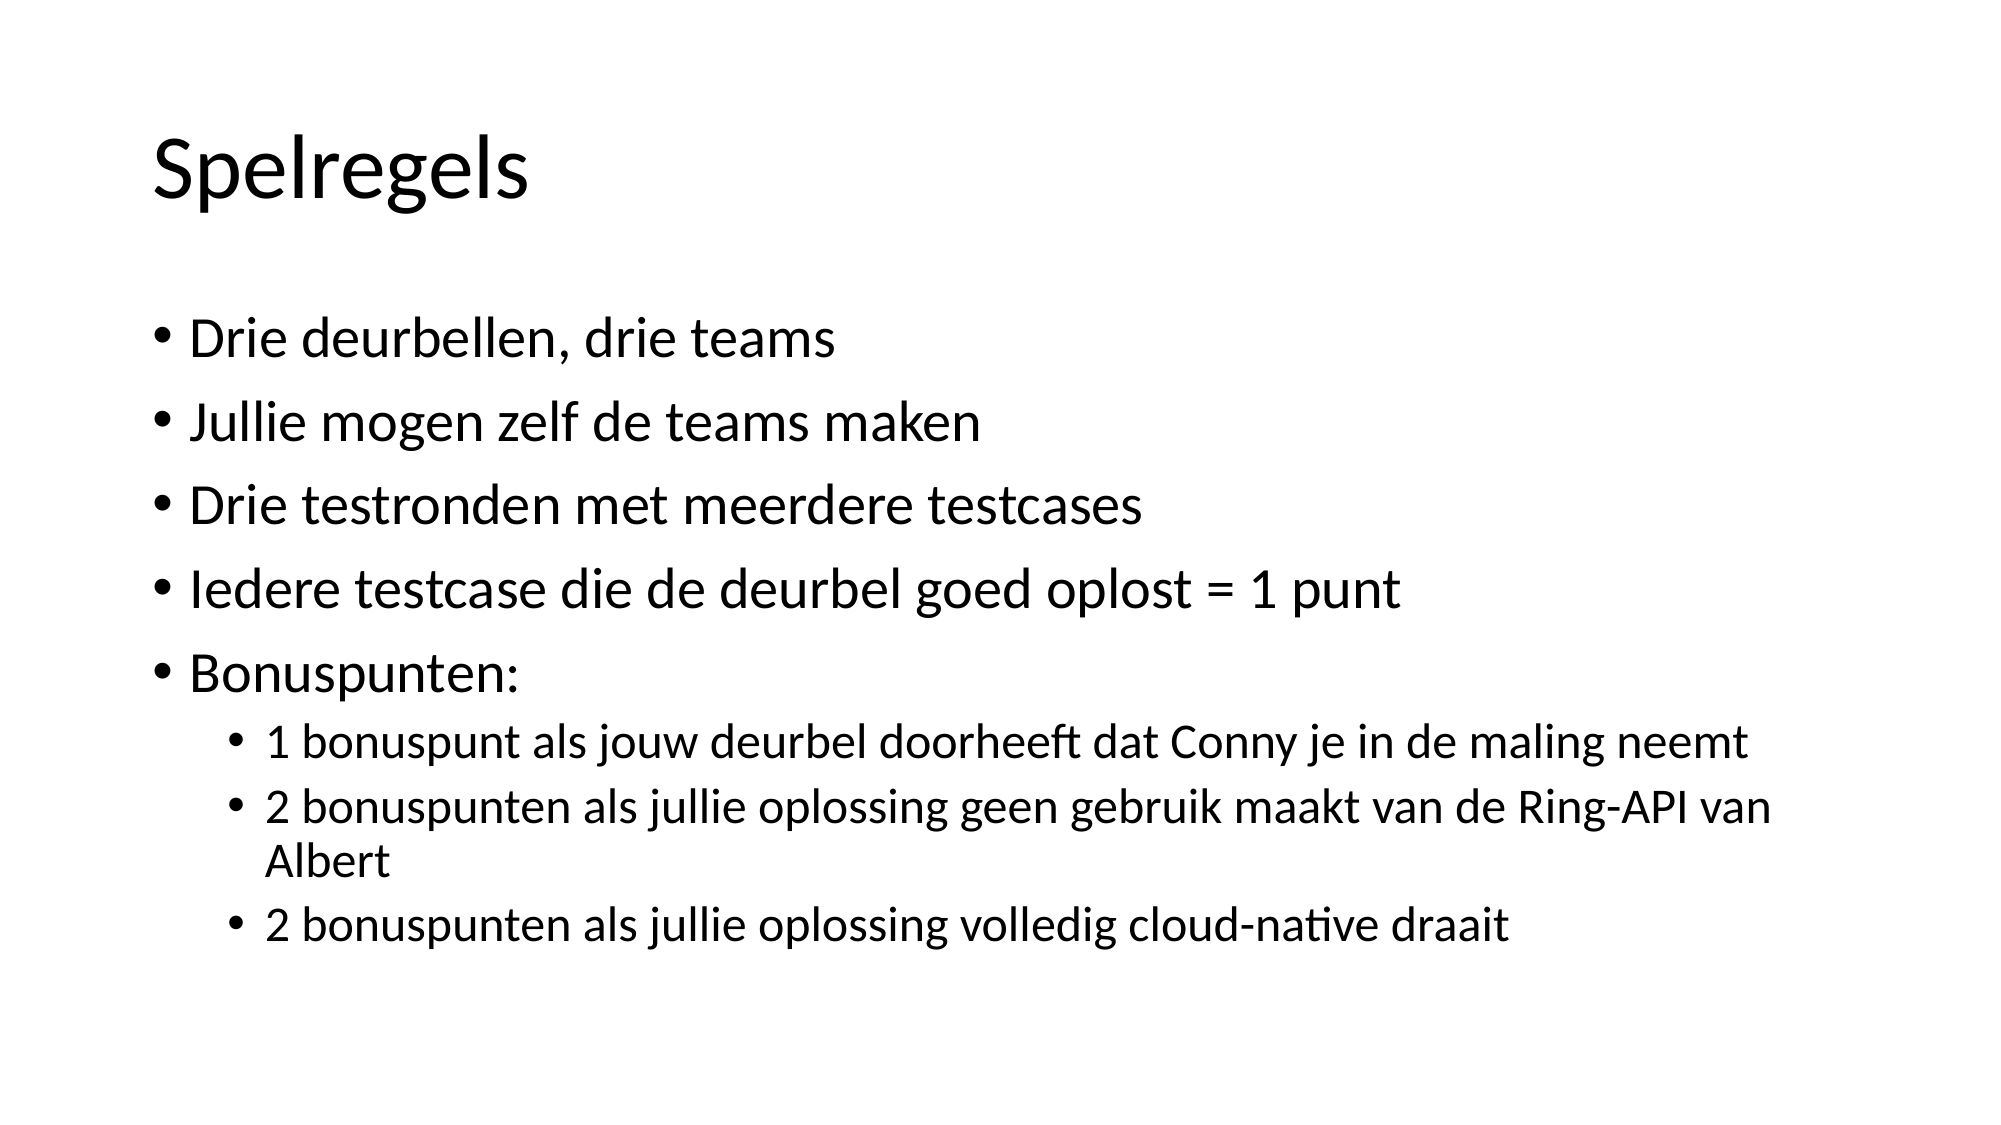

# Spelregels
Drie deurbellen, drie teams
Jullie mogen zelf de teams maken
Drie testronden met meerdere testcases
Iedere testcase die de deurbel goed oplost = 1 punt
Bonuspunten:
1 bonuspunt als jouw deurbel doorheeft dat Conny je in de maling neemt
2 bonuspunten als jullie oplossing geen gebruik maakt van de Ring-API van Albert
2 bonuspunten als jullie oplossing volledig cloud-native draait